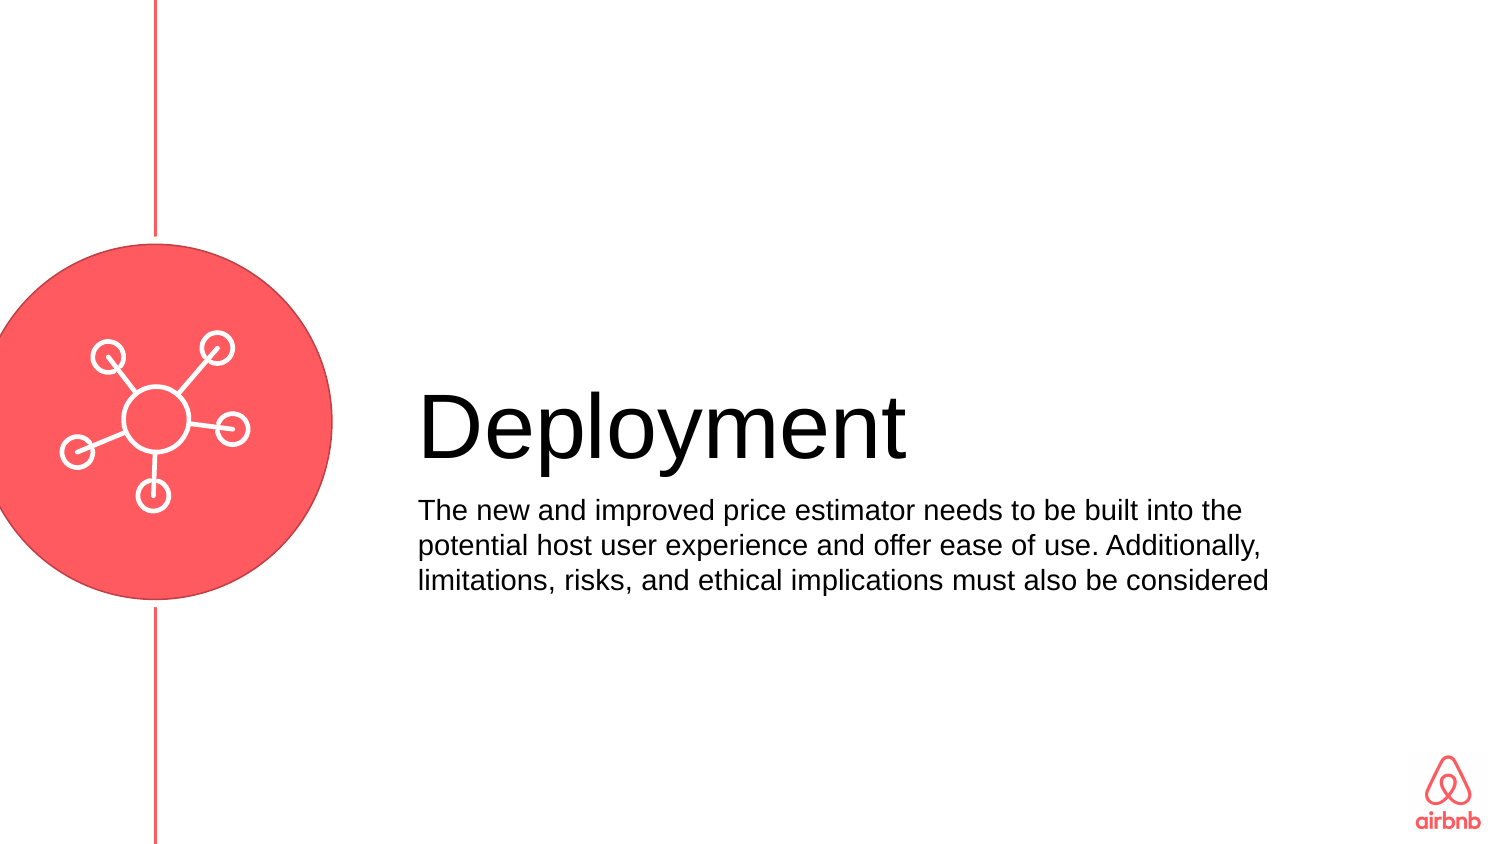

Deployment

The new and improved price estimator needs to be built into the potential host user experience and offer ease of use. Additionally, limitations, risks, and ethical implications must also be considered